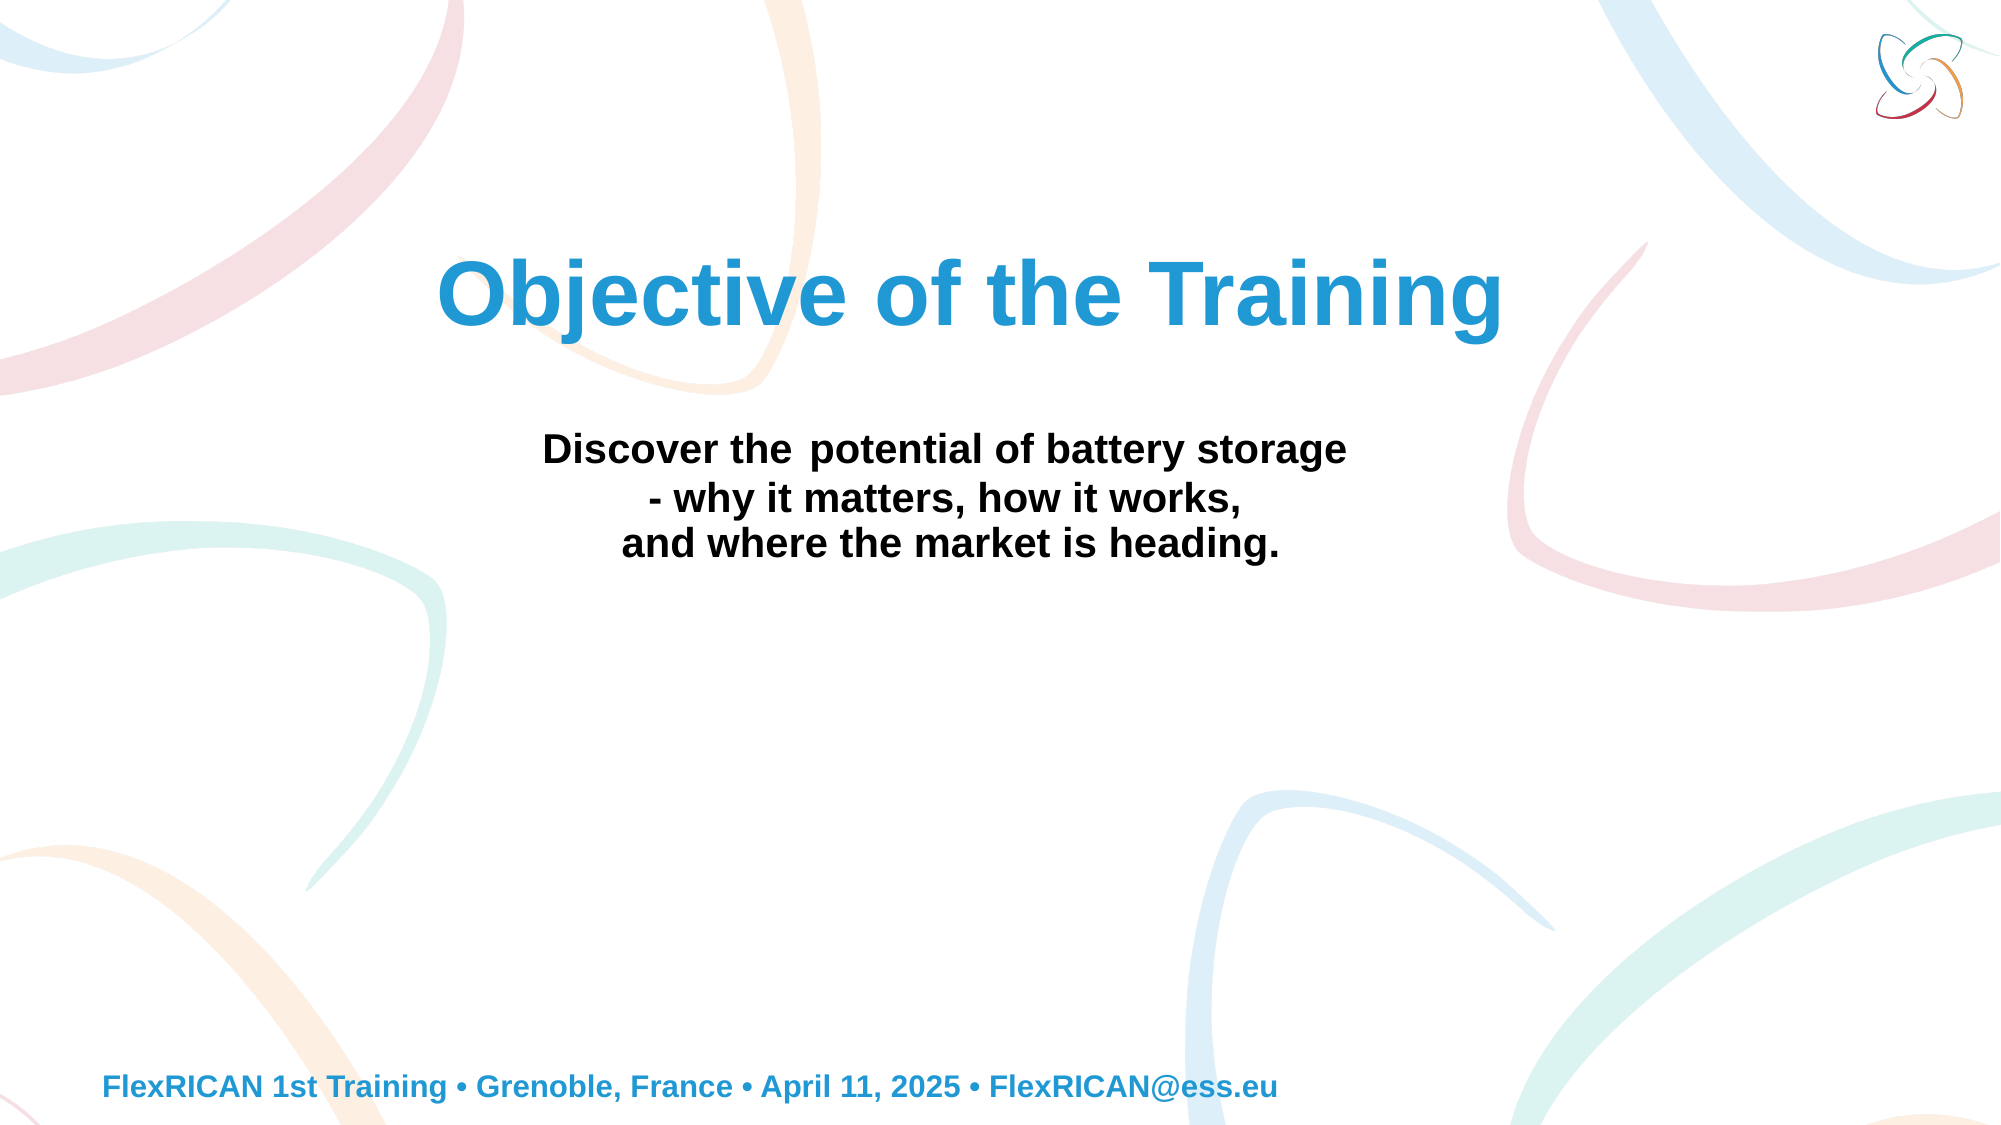

# Objective of the Training
Discover the potential of battery storage
- why it matters, how it works,
and where the market is heading.

2